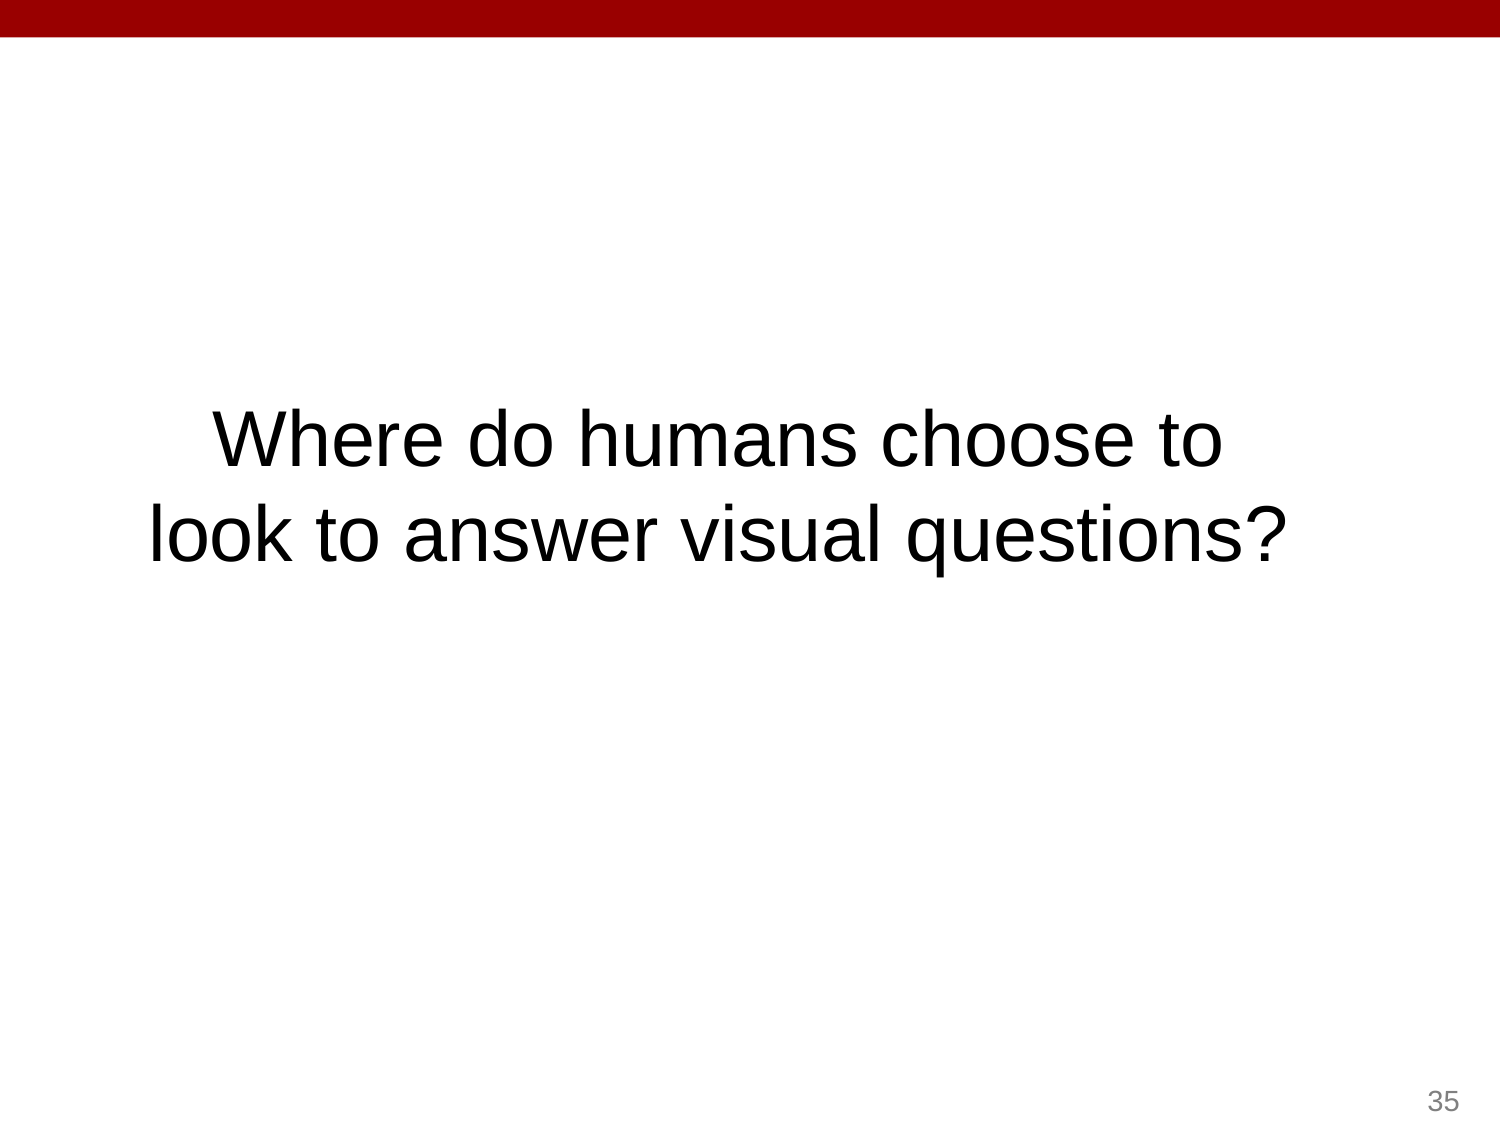

Where do humans choose to look to answer visual questions?
35